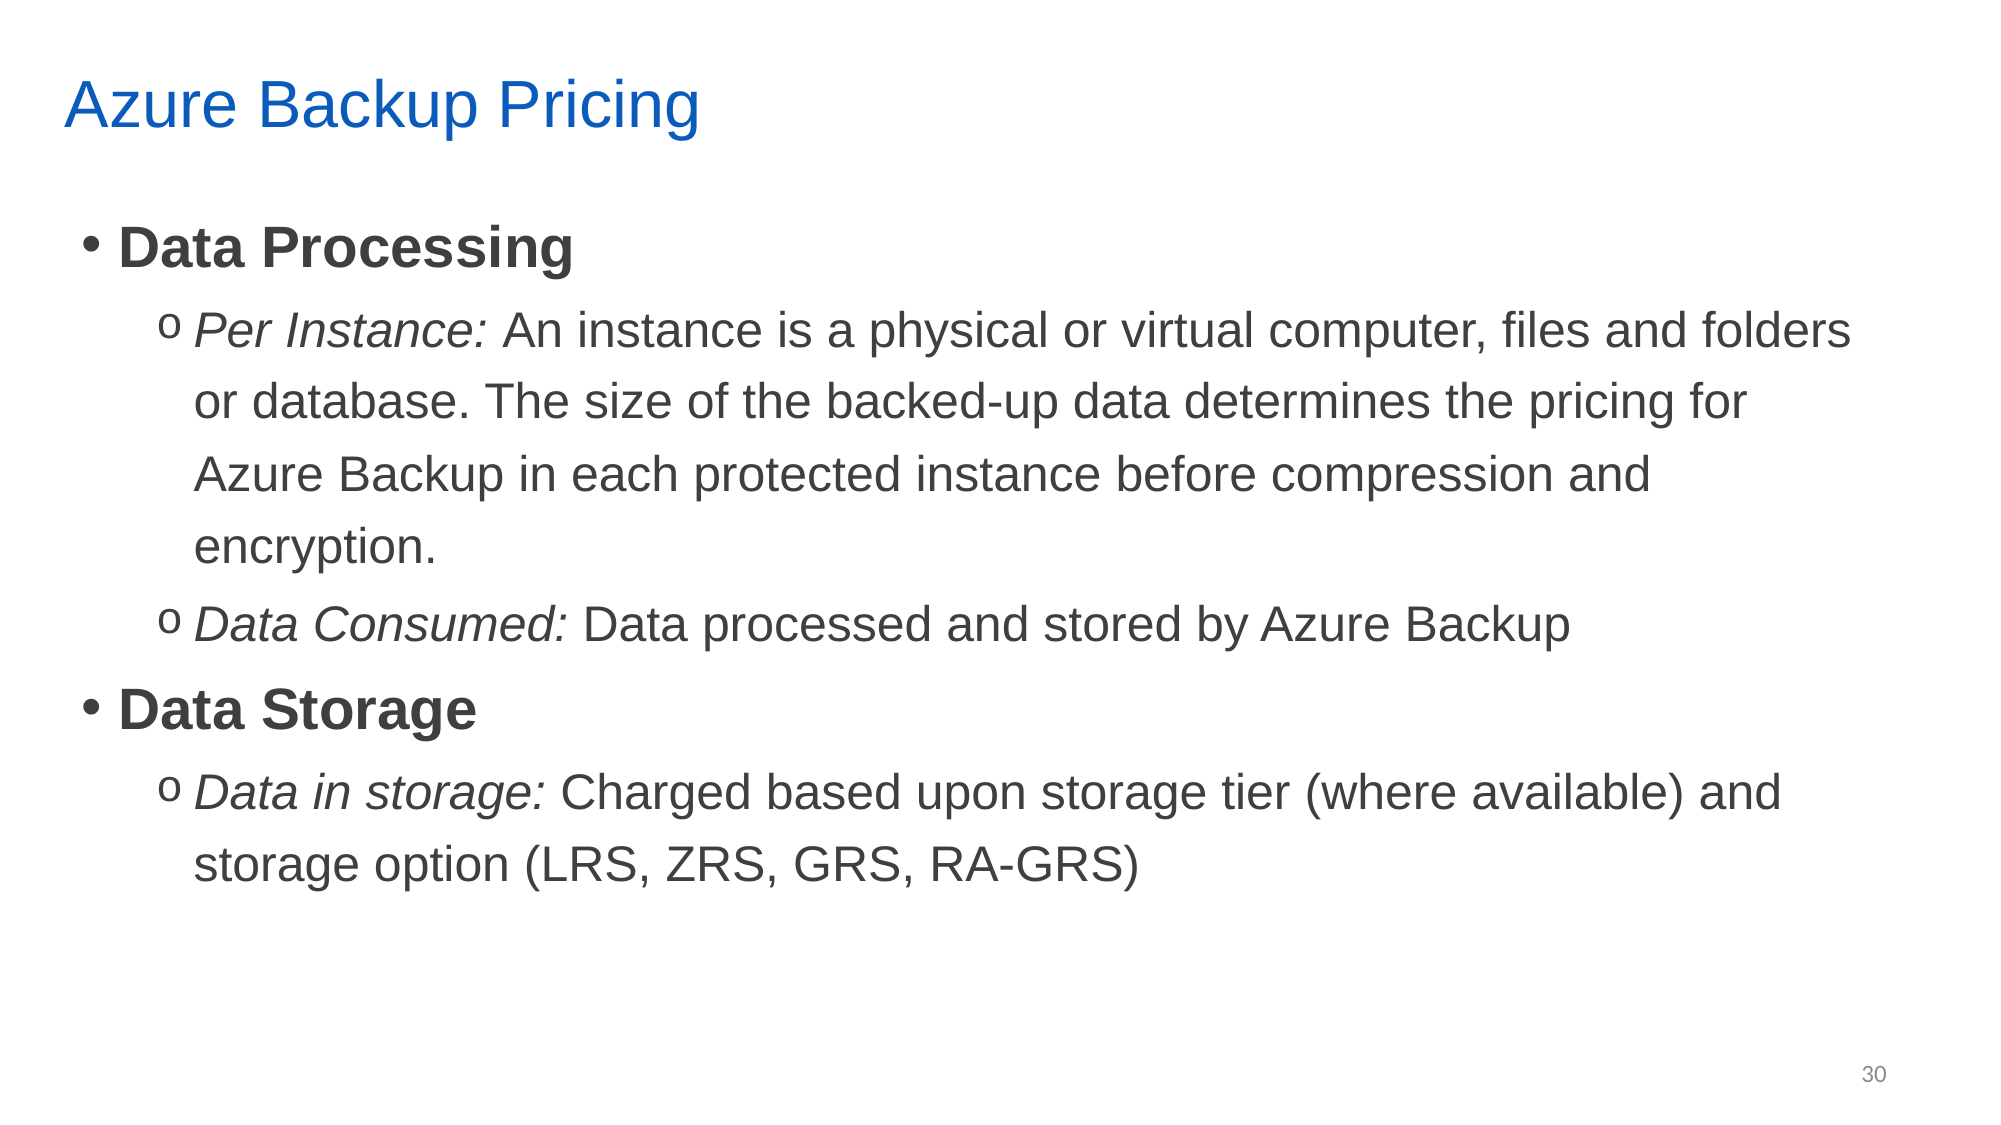

# Azure Backup Pricing
Data Processing
Per Instance: An instance is a physical or virtual computer, files and folders or database. The size of the backed-up data determines the pricing for Azure Backup in each protected instance before compression and encryption.
Data Consumed: Data processed and stored by Azure Backup
Data Storage
Data in storage: Charged based upon storage tier (where available) and storage option (LRS, ZRS, GRS, RA-GRS)

30